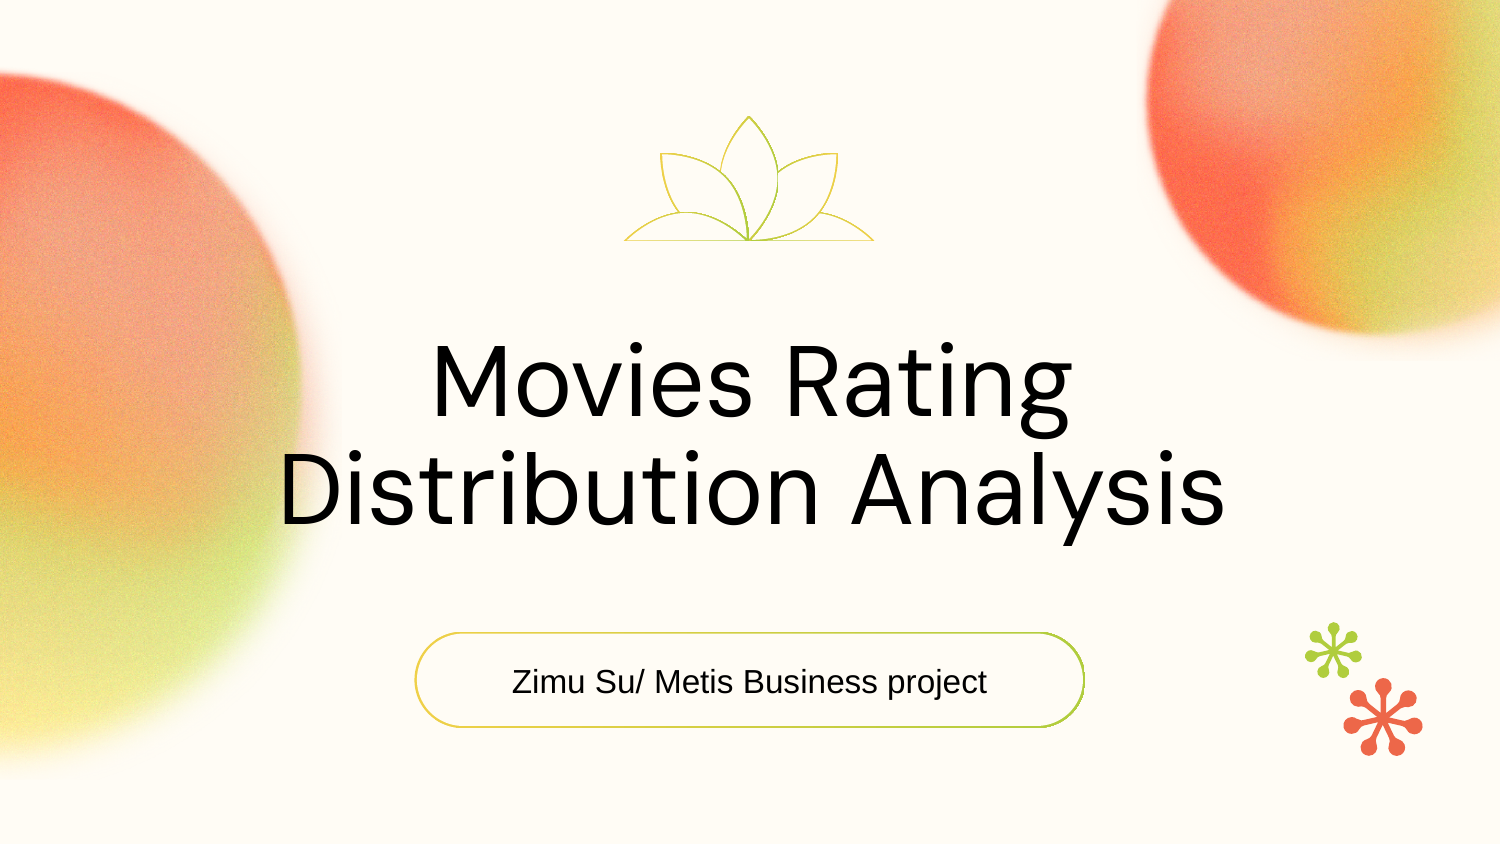

# Movies Rating Distribution Analysis

Zimu Su/ Metis Business project